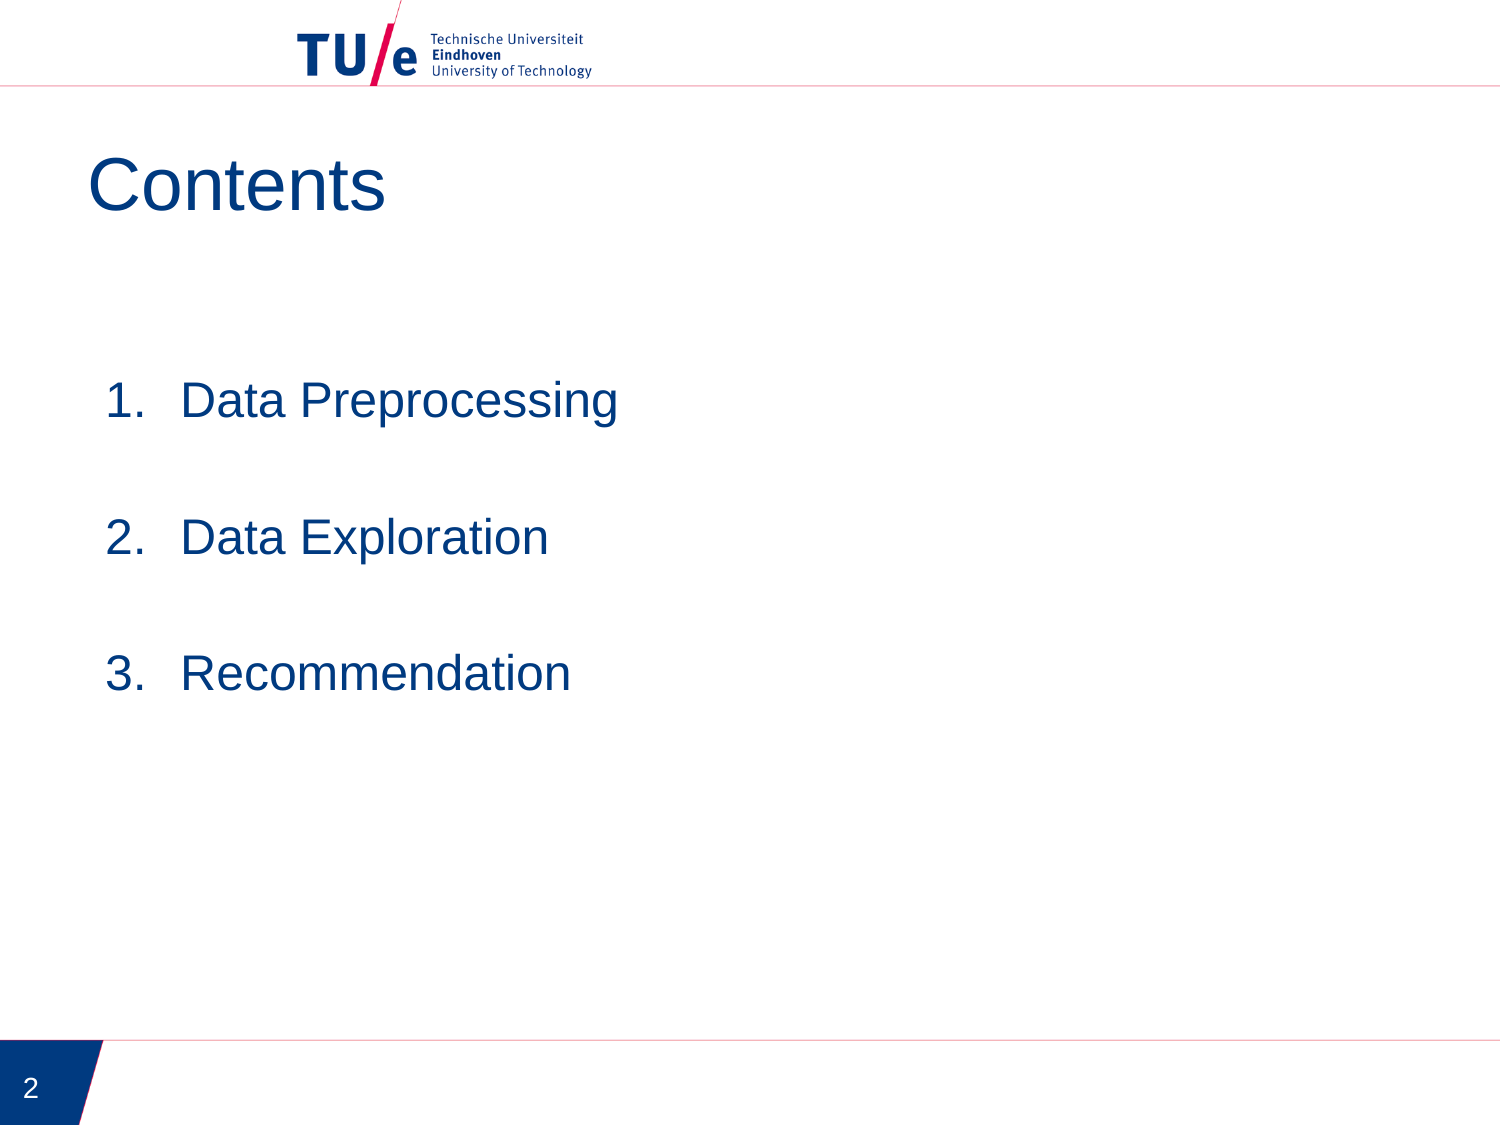

Contents

Data Preprocessing

Data Exploration

Recommendation
2